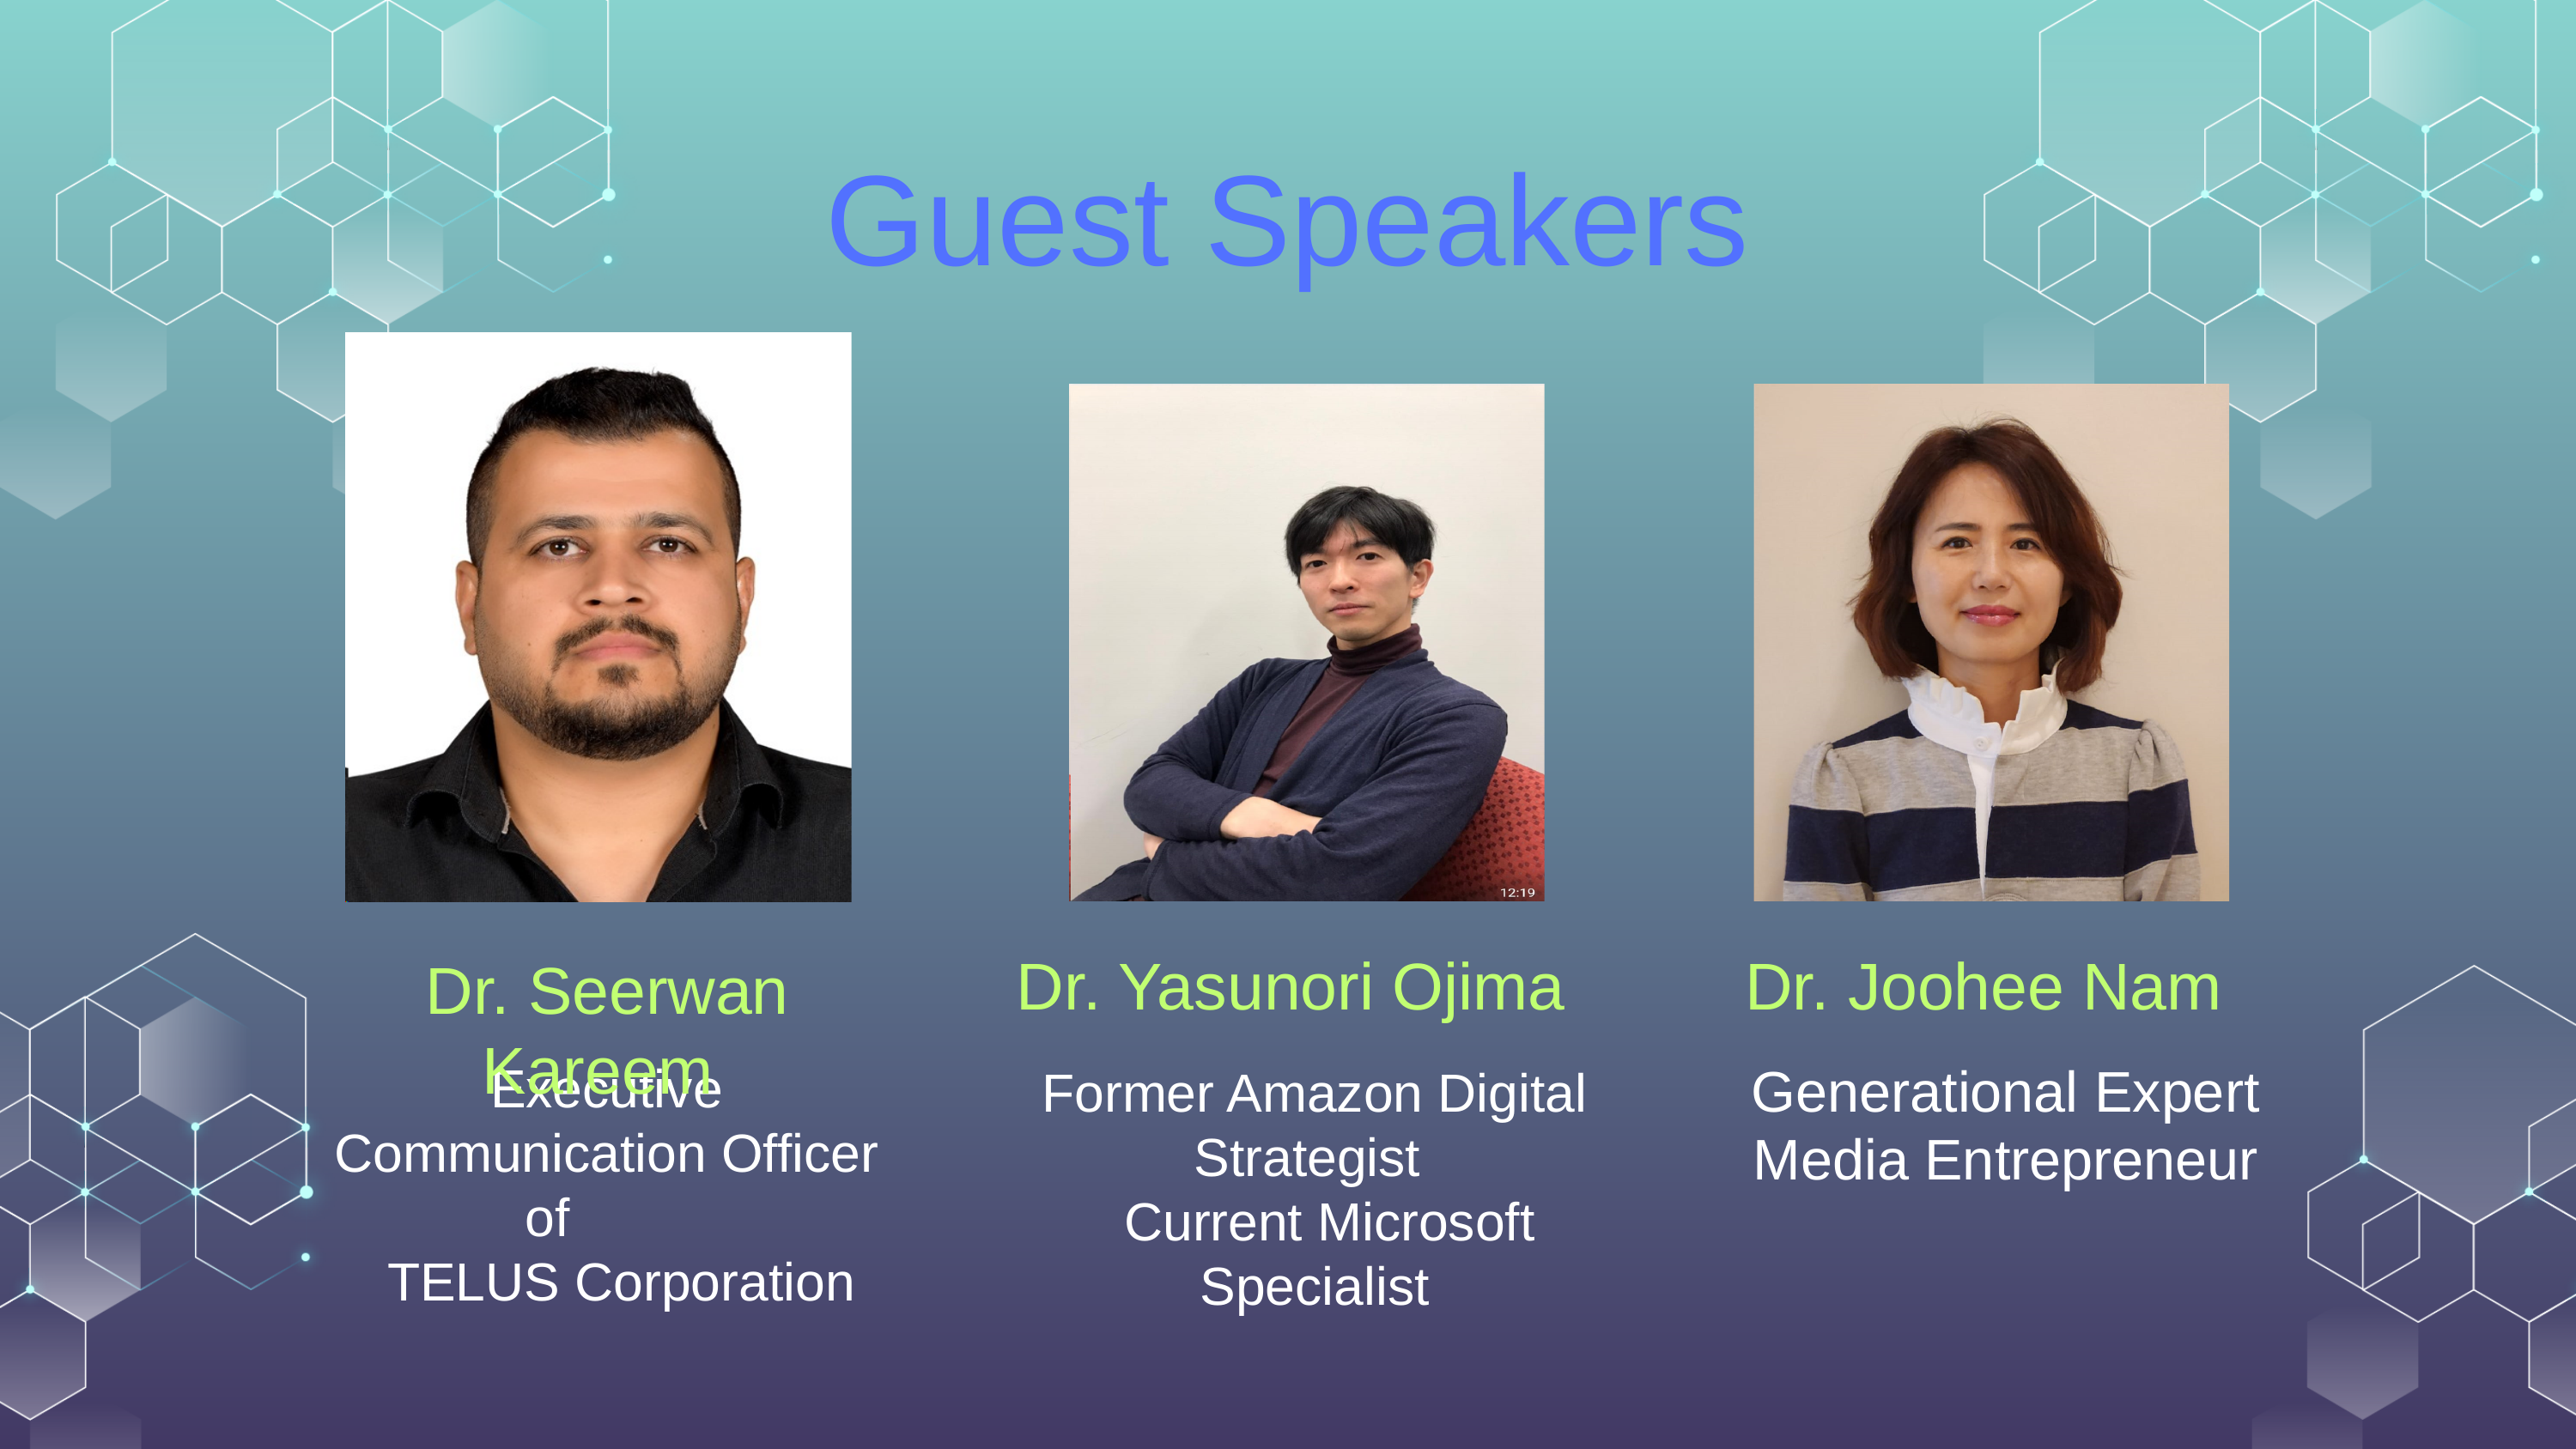

Guest Speakers

Dr. Yasunori Ojima
Dr. Joohee Nam
Dr. Seerwan Kareem
Executive Communication Officer of
  TELUS Corporation

Generational Expert
Media Entrepreneur
Former Amazon Digital Strategist
  Current Microsoft Specialist